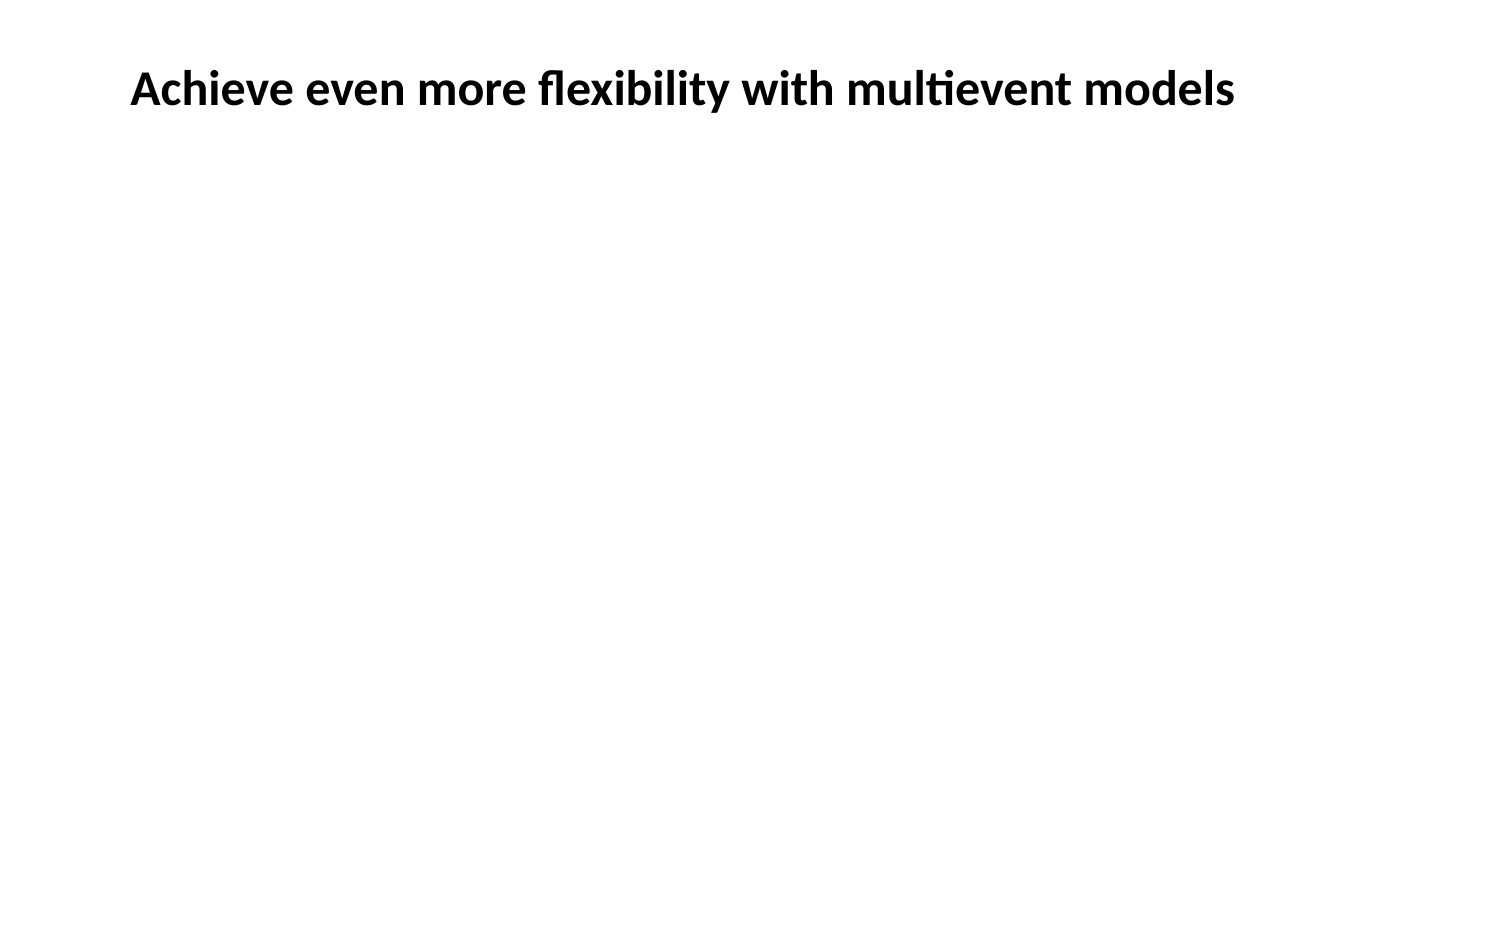

Achieve even more flexibility with multievent models